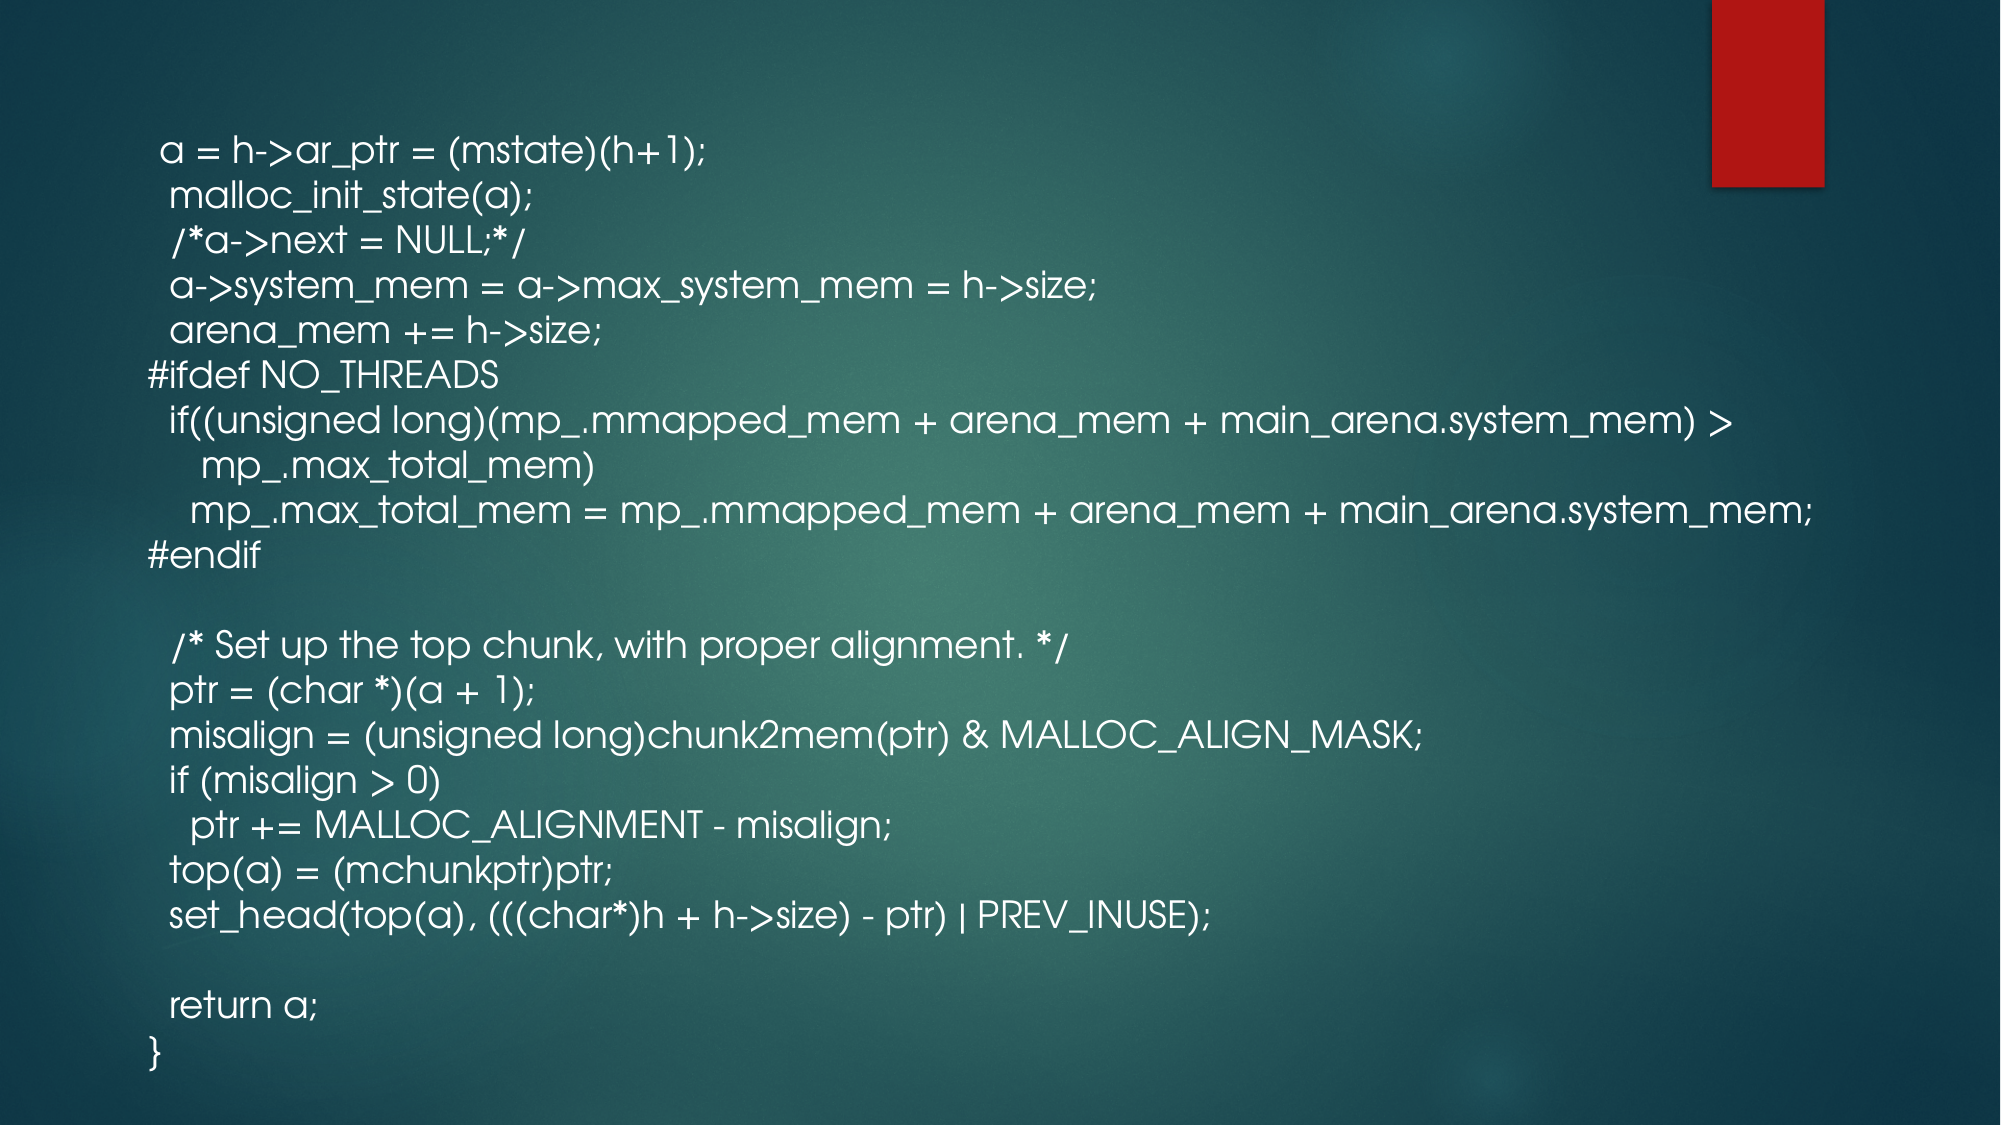

a = h->ar_ptr = (mstate)(h+1);
  malloc_init_state(a);
  /*a->next = NULL;*/
  a->system_mem = a->max_system_mem = h->size;
  arena_mem += h->size;
#ifdef NO_THREADS
  if((unsigned long)(mp_.mmapped_mem + arena_mem + main_arena.system_mem) >
     mp_.max_total_mem)
    mp_.max_total_mem = mp_.mmapped_mem + arena_mem + main_arena.system_mem;
#endif

  /* Set up the top chunk, with proper alignment. */
  ptr = (char *)(a + 1);
  misalign = (unsigned long)chunk2mem(ptr) & MALLOC_ALIGN_MASK;
  if (misalign > 0)
    ptr += MALLOC_ALIGNMENT - misalign;
  top(a) = (mchunkptr)ptr;
  set_head(top(a), (((char*)h + h->size) - ptr) | PREV_INUSE);

  return a;
}